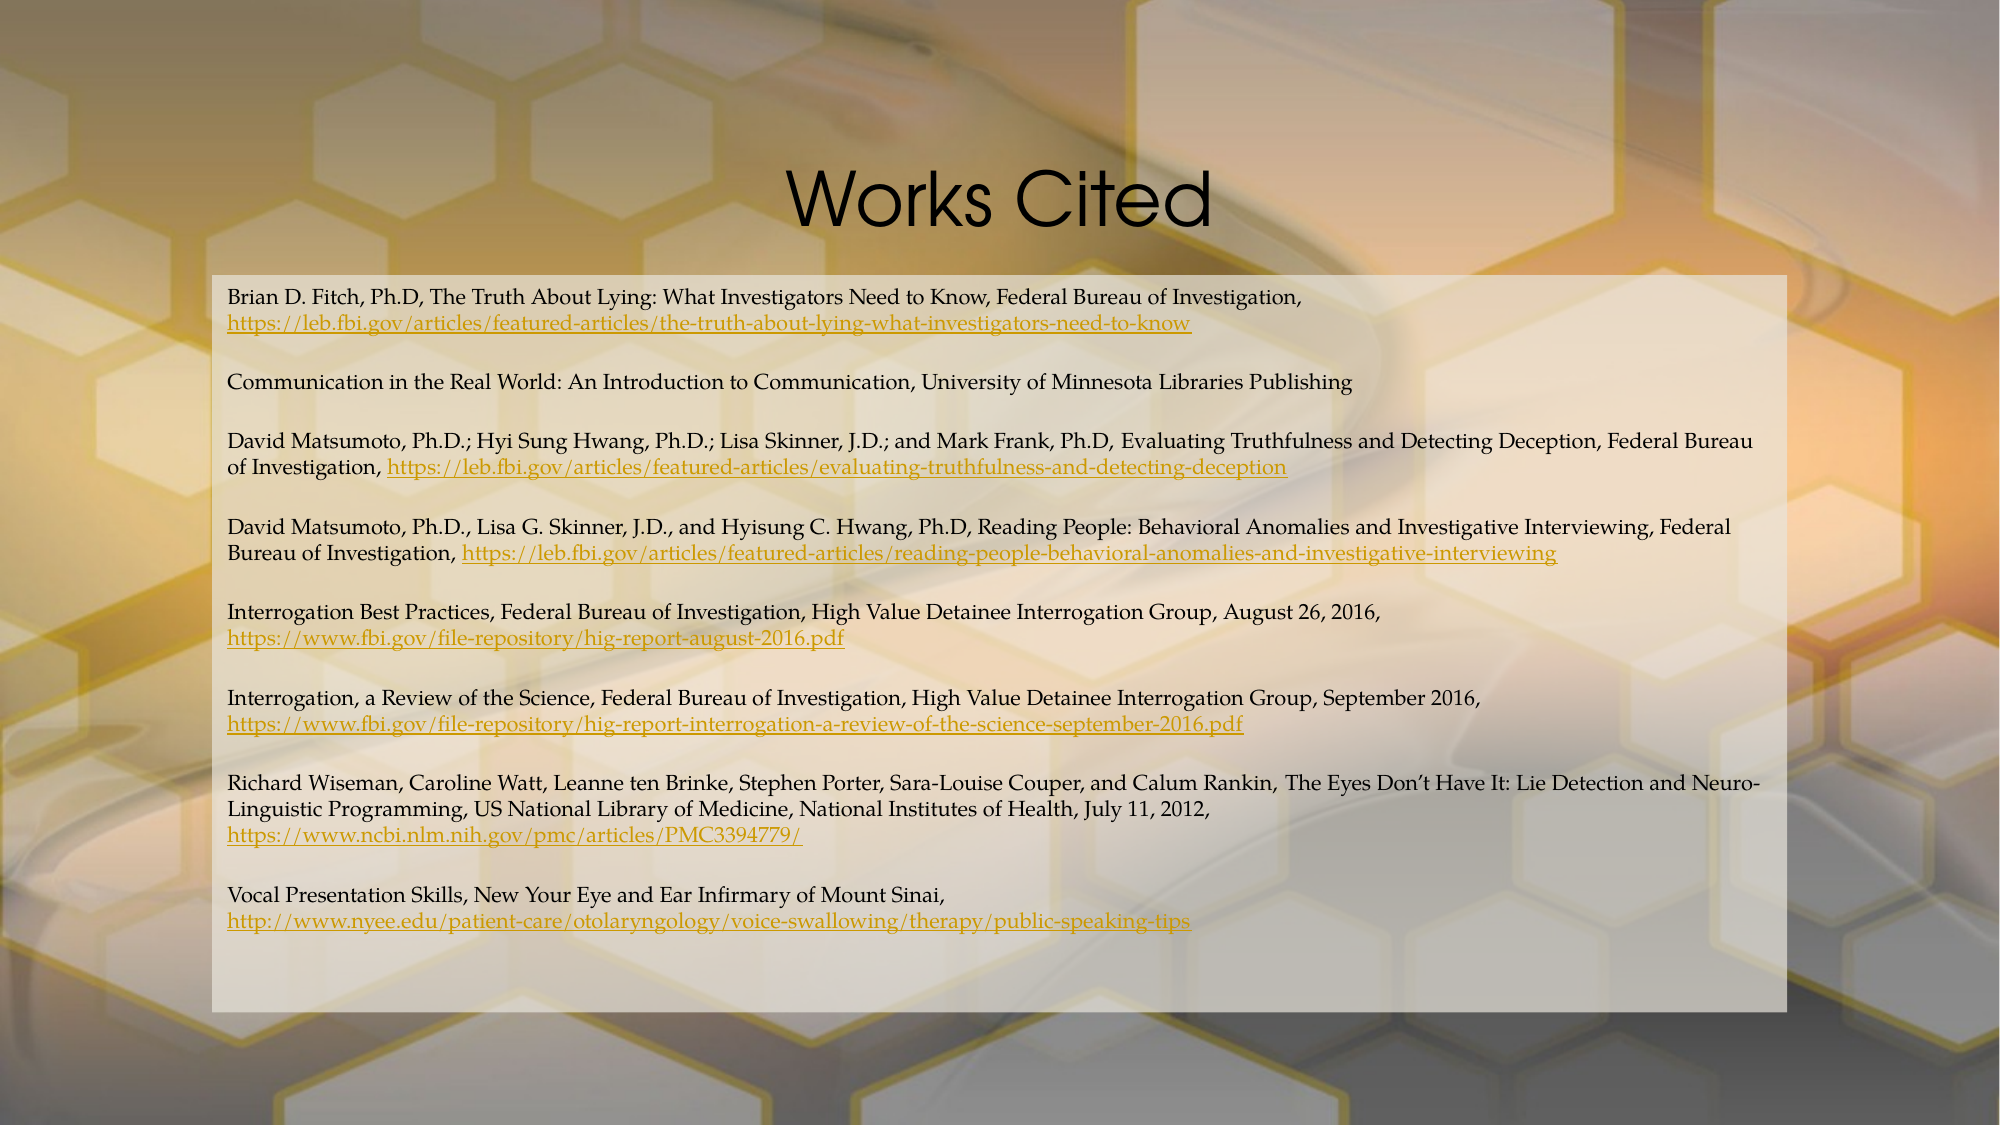

# Works Cited
Brian D. Fitch, Ph.D, The Truth About Lying: What Investigators Need to Know, Federal Bureau of Investigation, https://leb.fbi.gov/articles/featured-articles/the-truth-about-lying-what-investigators-need-to-know
Communication in the Real World: An Introduction to Communication, University of Minnesota Libraries Publishing
David Matsumoto, Ph.D.; Hyi Sung Hwang, Ph.D.; Lisa Skinner, J.D.; and Mark Frank, Ph.D, Evaluating Truthfulness and Detecting Deception, Federal Bureau of Investigation, https://leb.fbi.gov/articles/featured-articles/evaluating-truthfulness-and-detecting-deception
David Matsumoto, Ph.D., Lisa G. Skinner, J.D., and Hyisung C. Hwang, Ph.D, Reading People: Behavioral Anomalies and Investigative Interviewing, Federal Bureau of Investigation, https://leb.fbi.gov/articles/featured-articles/reading-people-behavioral-anomalies-and-investigative-interviewing
Interrogation Best Practices, Federal Bureau of Investigation, High Value Detainee Interrogation Group, August 26, 2016, https://www.fbi.gov/file-repository/hig-report-august-2016.pdf
Interrogation, a Review of the Science, Federal Bureau of Investigation, High Value Detainee Interrogation Group, September 2016, https://www.fbi.gov/file-repository/hig-report-interrogation-a-review-of-the-science-september-2016.pdf
Richard Wiseman, Caroline Watt, Leanne ten Brinke, Stephen Porter, Sara-Louise Couper, and Calum Rankin, The Eyes Don’t Have It: Lie Detection and Neuro-Linguistic Programming, US National Library of Medicine, National Institutes of Health, July 11, 2012, https://www.ncbi.nlm.nih.gov/pmc/articles/PMC3394779/
Vocal Presentation Skills, New Your Eye and Ear Infirmary of Mount Sinai, http://www.nyee.edu/patient-care/otolaryngology/voice-swallowing/therapy/public-speaking-tips